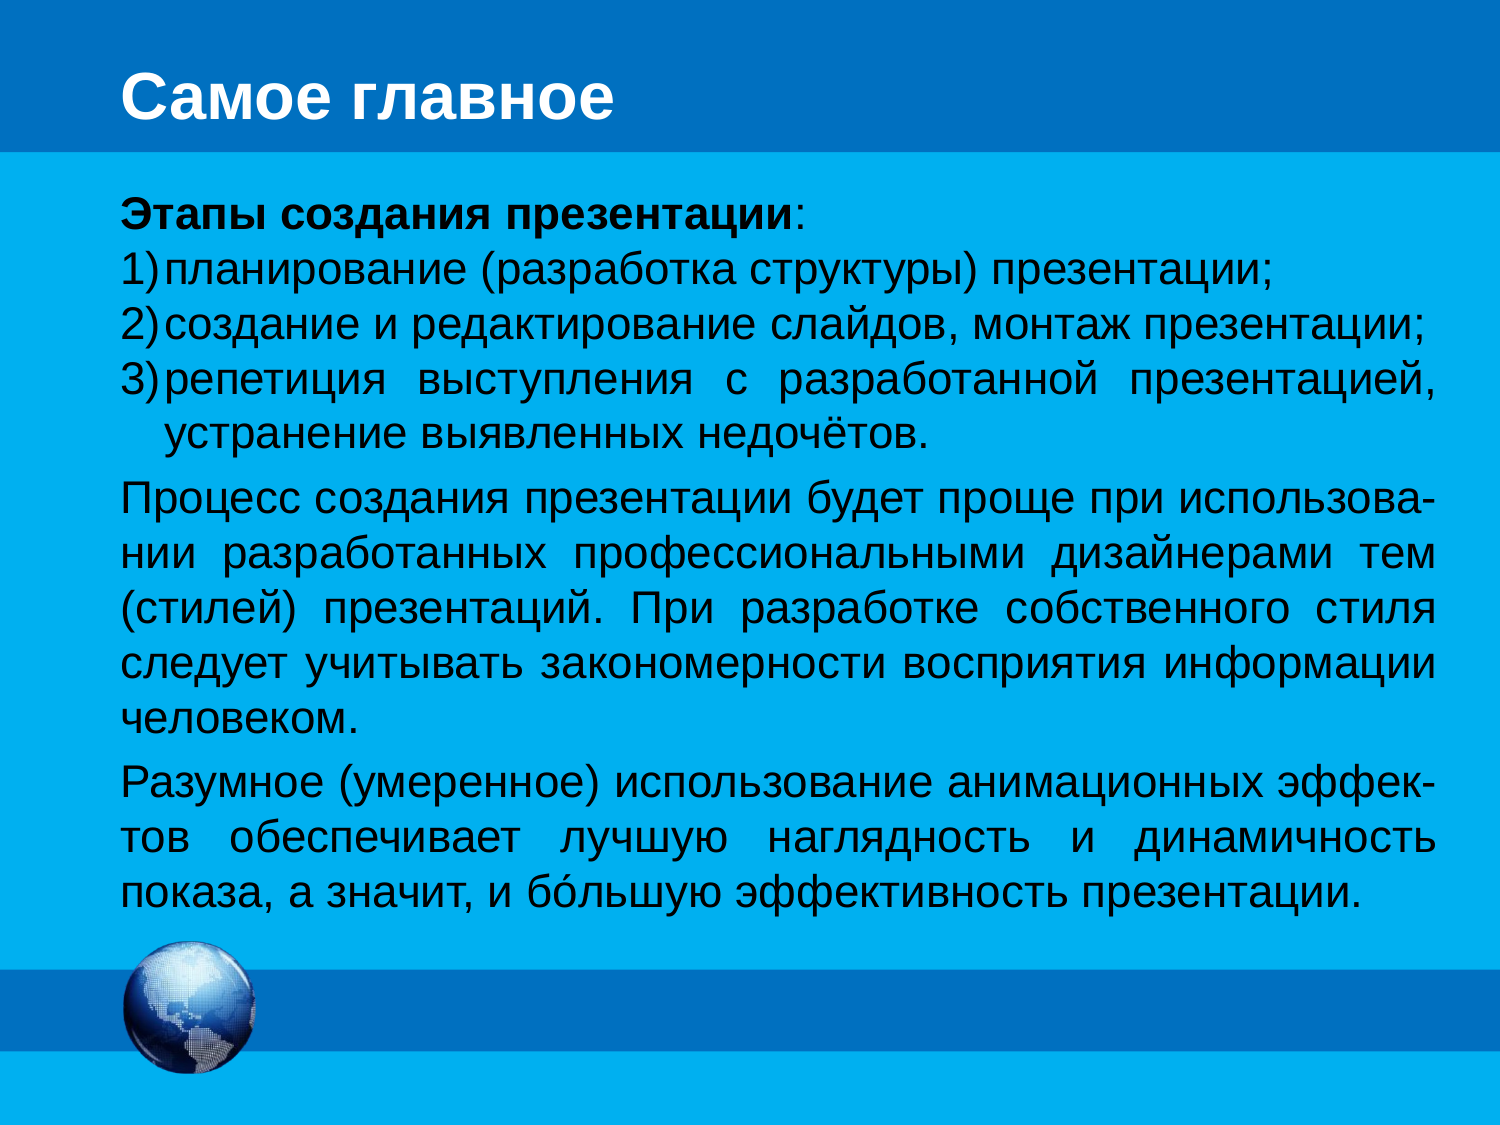

# Самое главное
Этапы создания презентации:
планирование (разработка структуры) презентации;
создание и редактирование слайдов, монтаж презентации;
репетиция выступления с разработанной презентацией, устранение выявленных недочётов.
Процесс создания презентации будет проще при использова-нии разработанных профессиональными дизайнерами тем (стилей) презентаций. При разработке собственного стиля следует учитывать закономерности восприятия информации человеком.
Разумное (умеренное) использование анимационных эффек-тов обеспечивает лучшую наглядность и динамичность показа, а значит, и бо́льшую эффективность презентации.